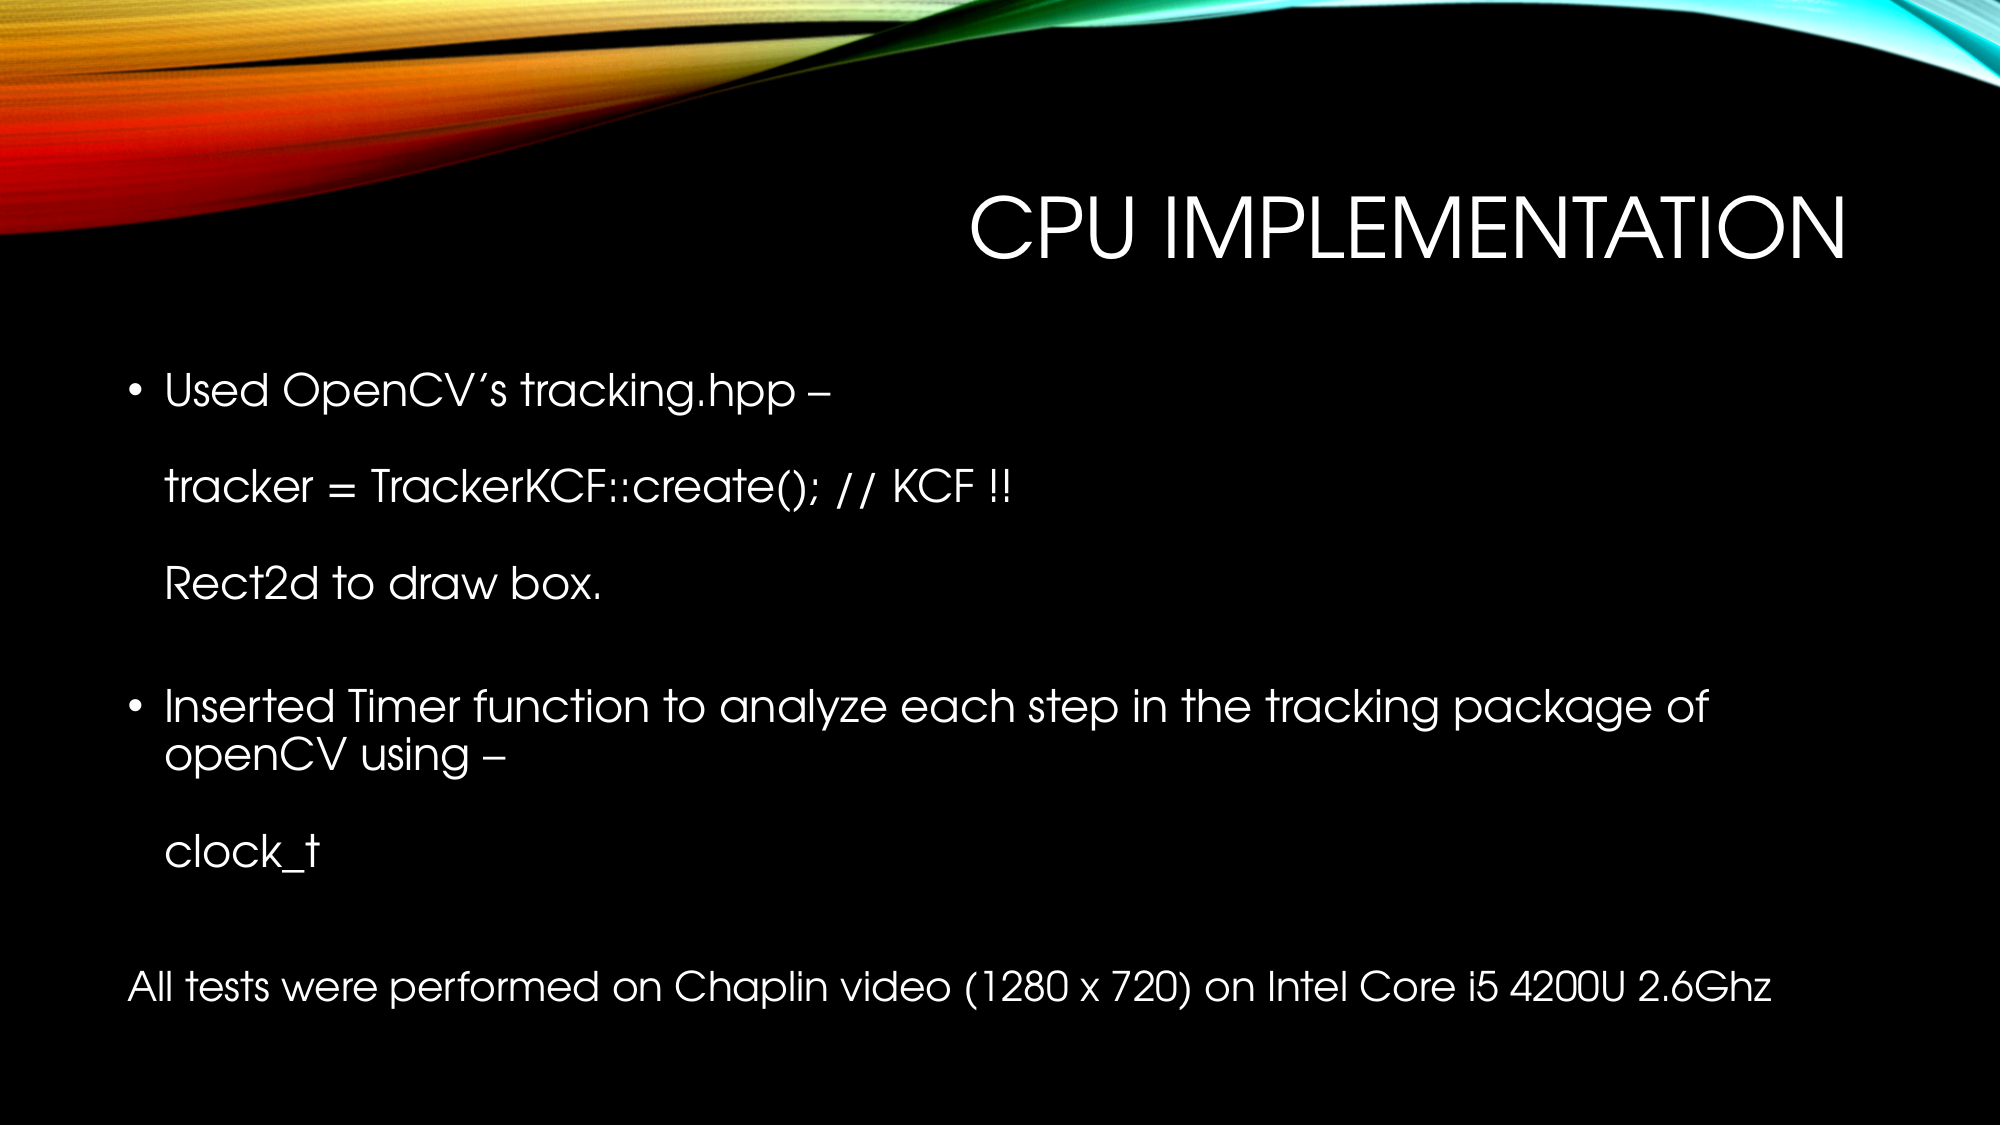

# CPU IMPLEMENTATION
Used OpenCV’s tracking.hpp –
tracker = TrackerKCF::create(); // KCF !!
Rect2d to draw box.
Inserted Timer function to analyze each step in the tracking package of openCV using –
clock_t

All tests were performed on Chaplin video (1280 x 720) on Intel Core i5 4200U 2.6Ghz